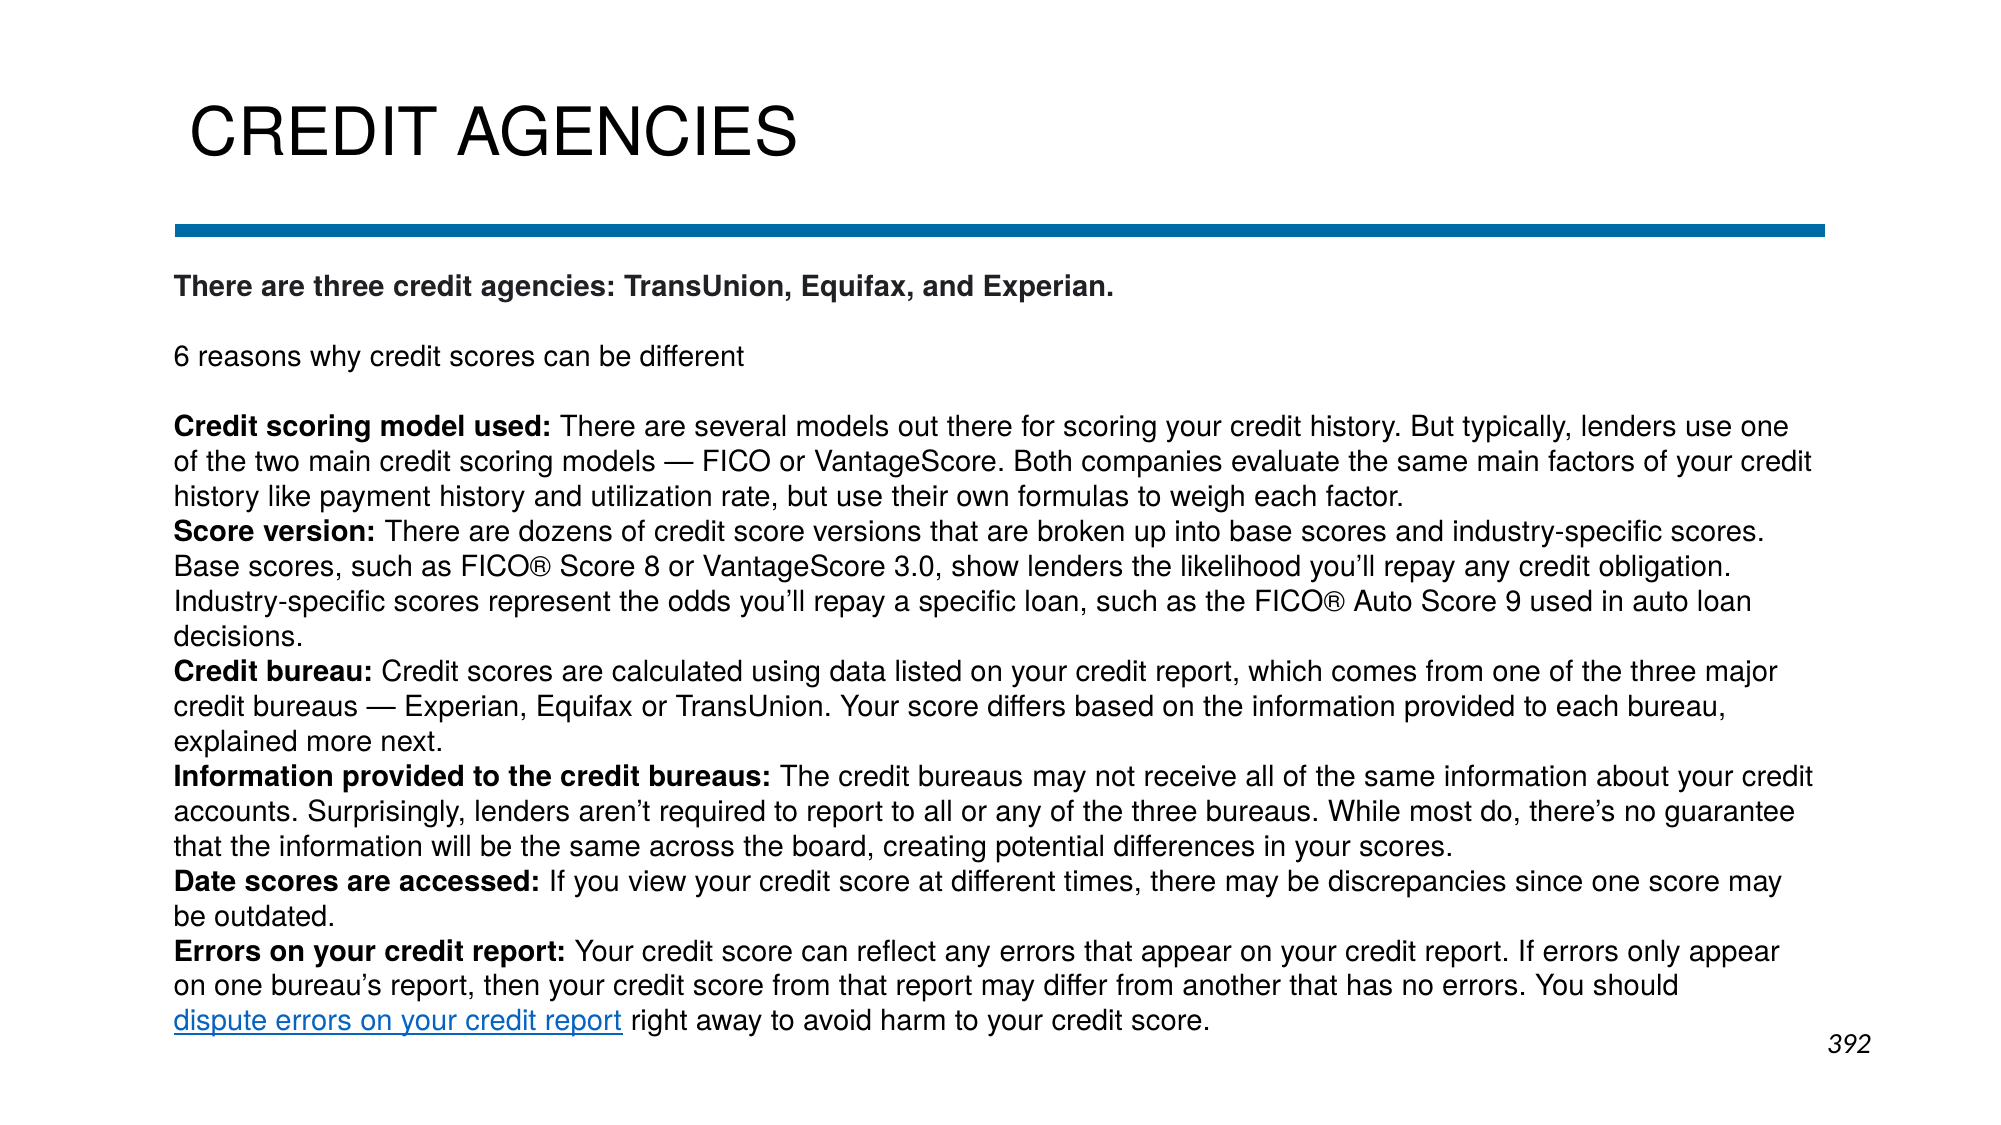

# Credit agencies
There are three credit agencies: TransUnion, Equifax, and Experian.

6 reasons why credit scores can be different

Credit scoring model used: There are several models out there for scoring your credit history. But typically, lenders use one of the two main credit scoring models — FICO or VantageScore. Both companies evaluate the same main factors of your credit history like payment history and utilization rate, but use their own formulas to weigh each factor.
Score version: There are dozens of credit score versions that are broken up into base scores and industry-specific scores. Base scores, such as FICO® Score 8 or VantageScore 3.0, show lenders the likelihood you’ll repay any credit obligation. Industry-specific scores represent the odds you’ll repay a specific loan, such as the FICO® Auto Score 9 used in auto loan decisions.
Credit bureau: Credit scores are calculated using data listed on your credit report, which comes from one of the three major credit bureaus — Experian, Equifax or TransUnion. Your score differs based on the information provided to each bureau, explained more next.
Information provided to the credit bureaus: The credit bureaus may not receive all of the same information about your credit accounts. Surprisingly, lenders aren’t required to report to all or any of the three bureaus. While most do, there’s no guarantee that the information will be the same across the board, creating potential differences in your scores.
Date scores are accessed: If you view your credit score at different times, there may be discrepancies since one score may be outdated.
Errors on your credit report: Your credit score can reflect any errors that appear on your credit report. If errors only appear on one bureau’s report, then your credit score from that report may differ from another that has no errors. You should dispute errors on your credit report right away to avoid harm to your credit score.